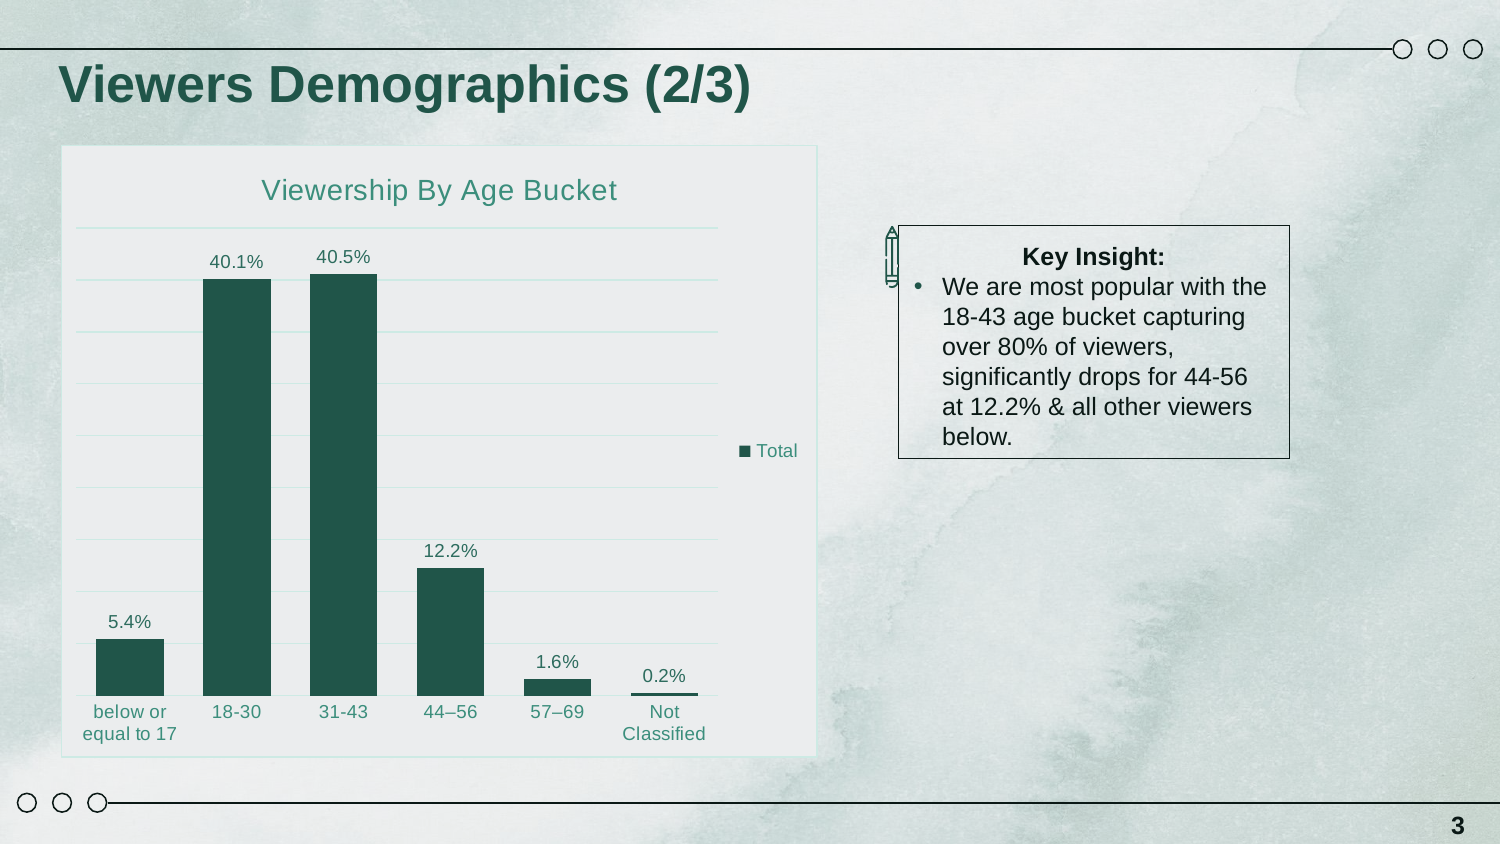

# Viewers Demographics (2/3)

### Chart: Viewership By Age Bucket

| Category | Total |
|---|---|
| below or equal to 17 | 0.05392696348174087 |
| 18-30 | 0.40060030015007503 |
| 31-43 | 0.40530265132566284 |
| 44–56 | 0.12236118059029515 |
| 57–69 | 0.015507753876938469 |
| Not Classified | 0.002301150575287644 |
Key Insight:
We are most popular with the 18-43 age bucket capturing over 80% of viewers,  significantly drops for 44-56 at 12.2% & all other viewers below.
3